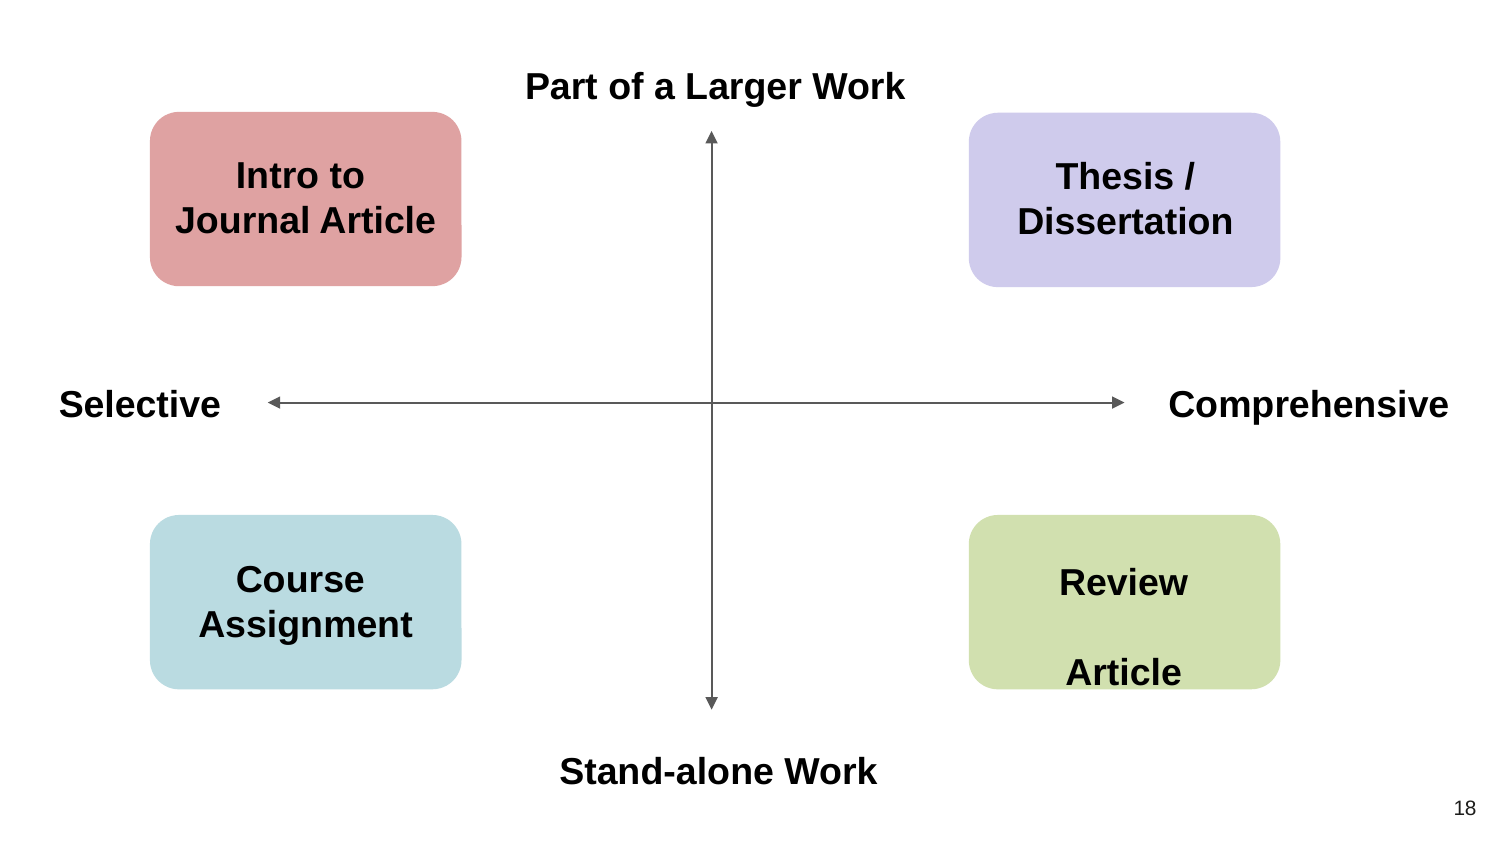

Part of a Larger Work

Intro to
Journal Article

Thesis /
Dissertation
Selective
Comprehensive

Course
Assignment

Review
Article
Stand-alone Work
18